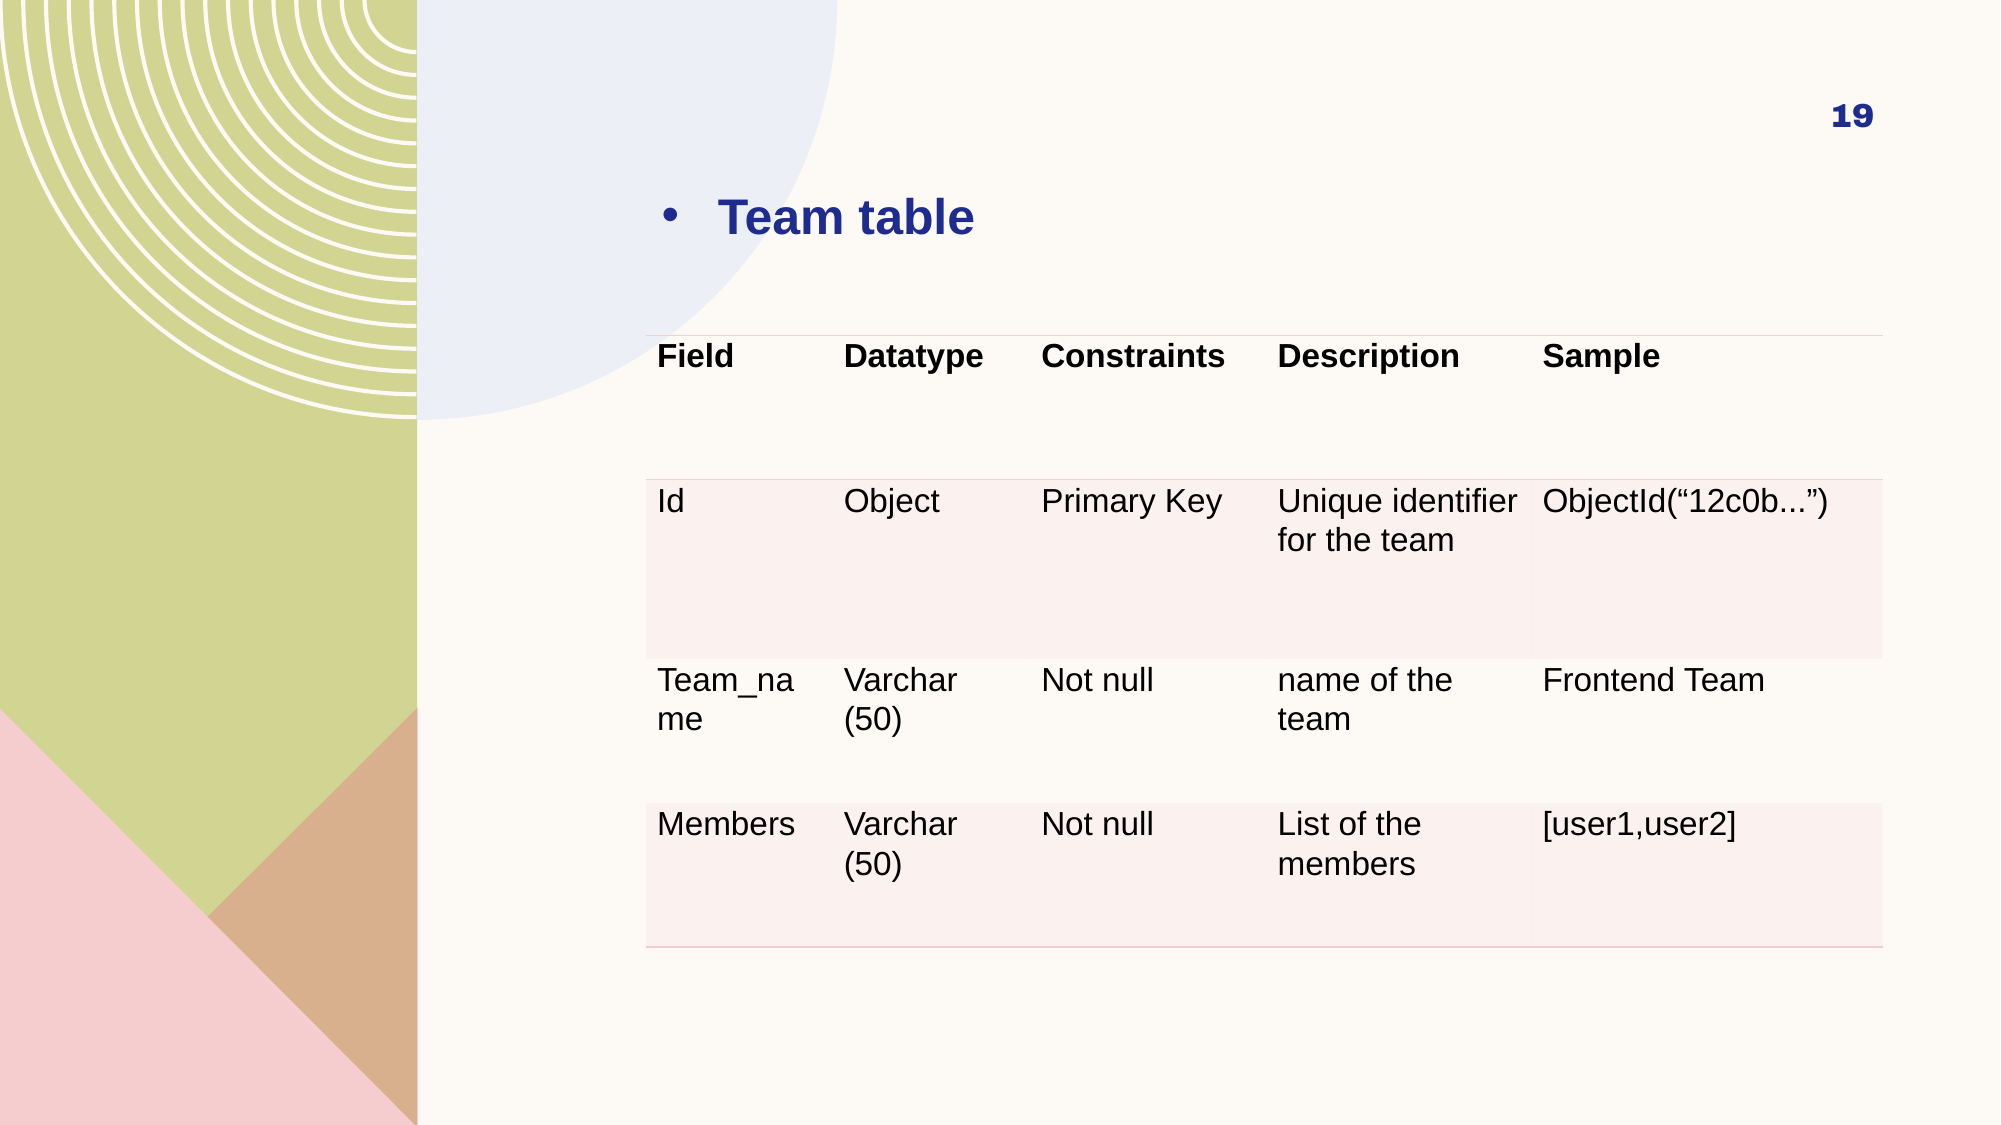

19
Team table
| Field | Datatype | Constraints | Description | Sample |
| --- | --- | --- | --- | --- |
| Id | Object | Primary Key | Unique identifier for the team | ObjectId(“12c0b...”) |
| Team\_name | Varchar (50) | Not null | name of the team | Frontend Team |
| Members | Varchar (50) | Not null | List of the members | [user1,user2] |